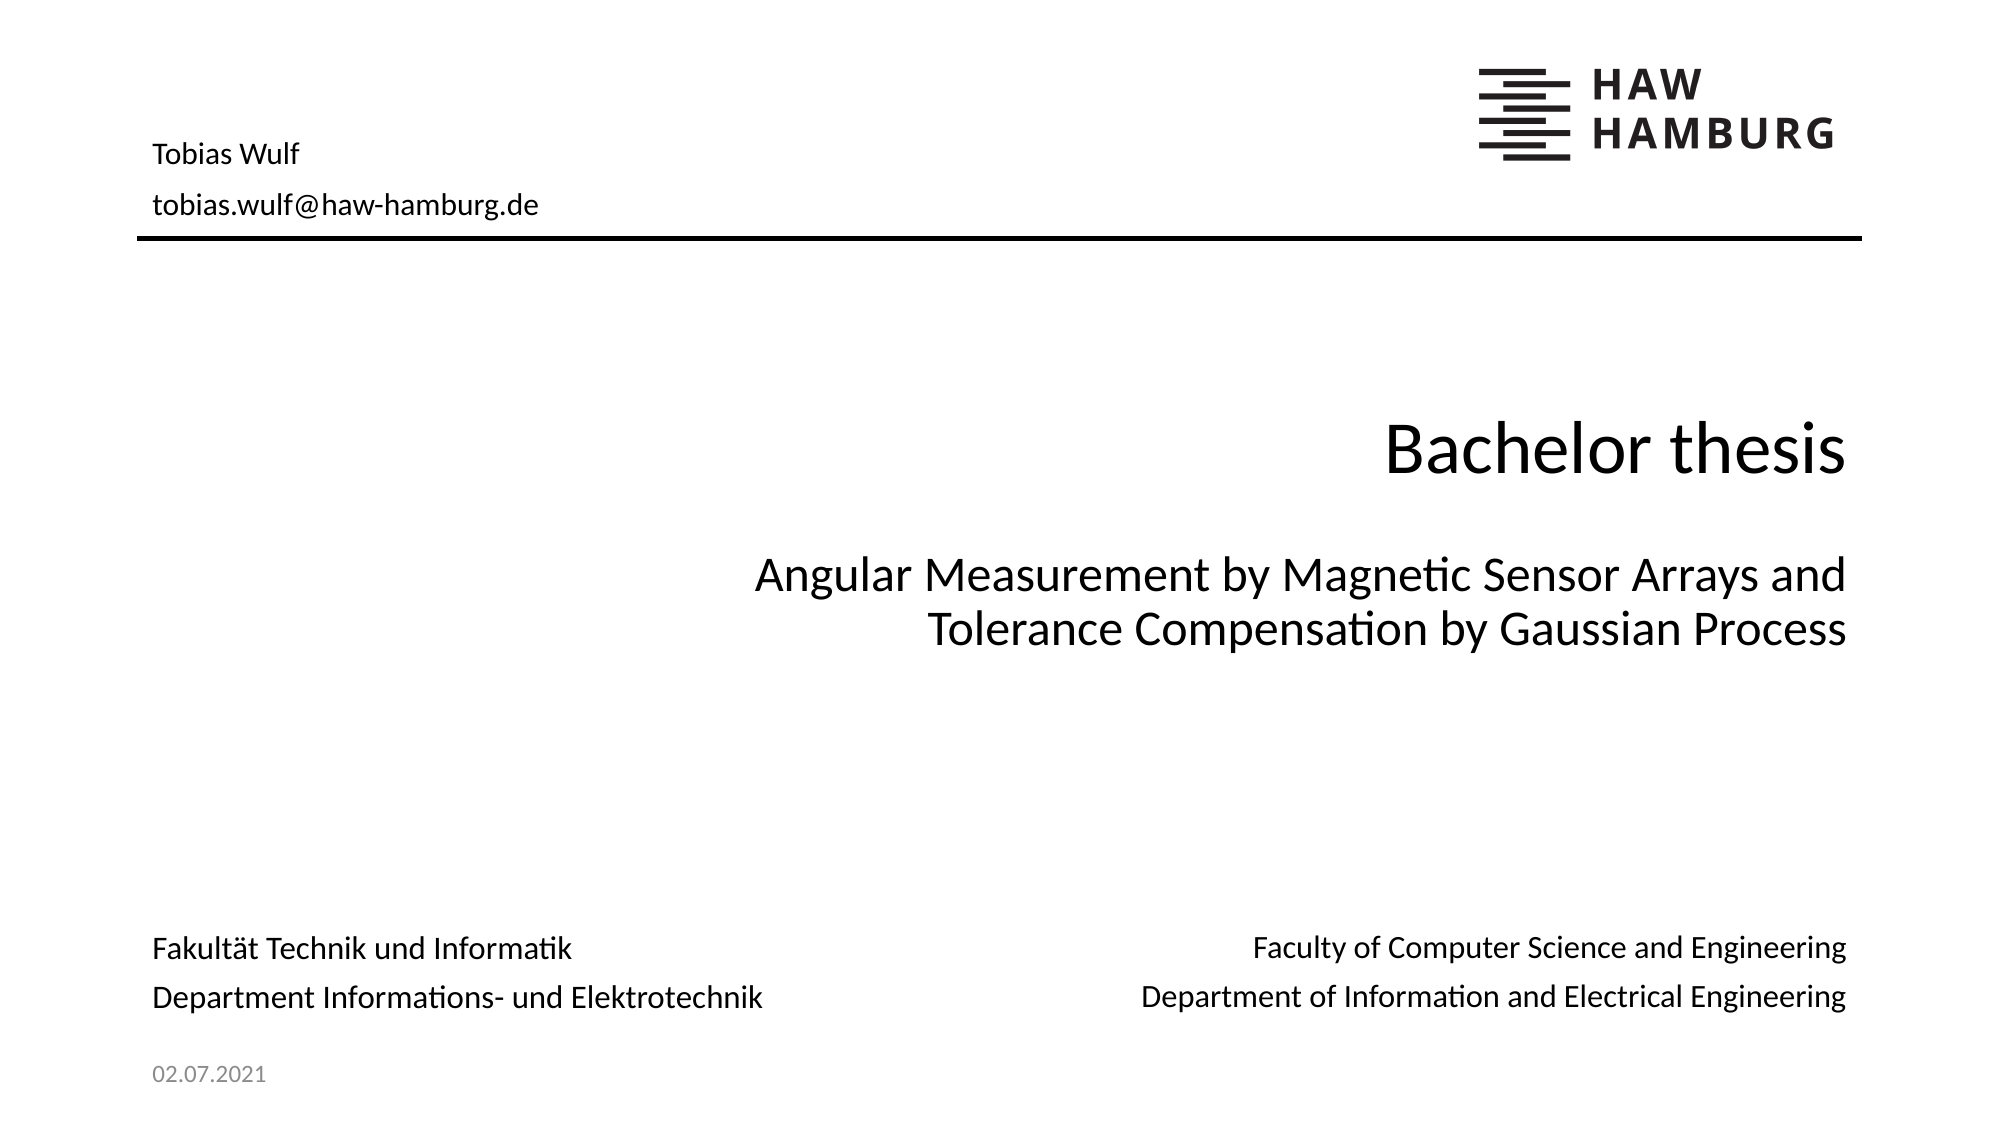

# Bachelor thesis
Angular Measurement by Magnetic Sensor Arrays and Tolerance Compensation by Gaussian Process
02.07.2021